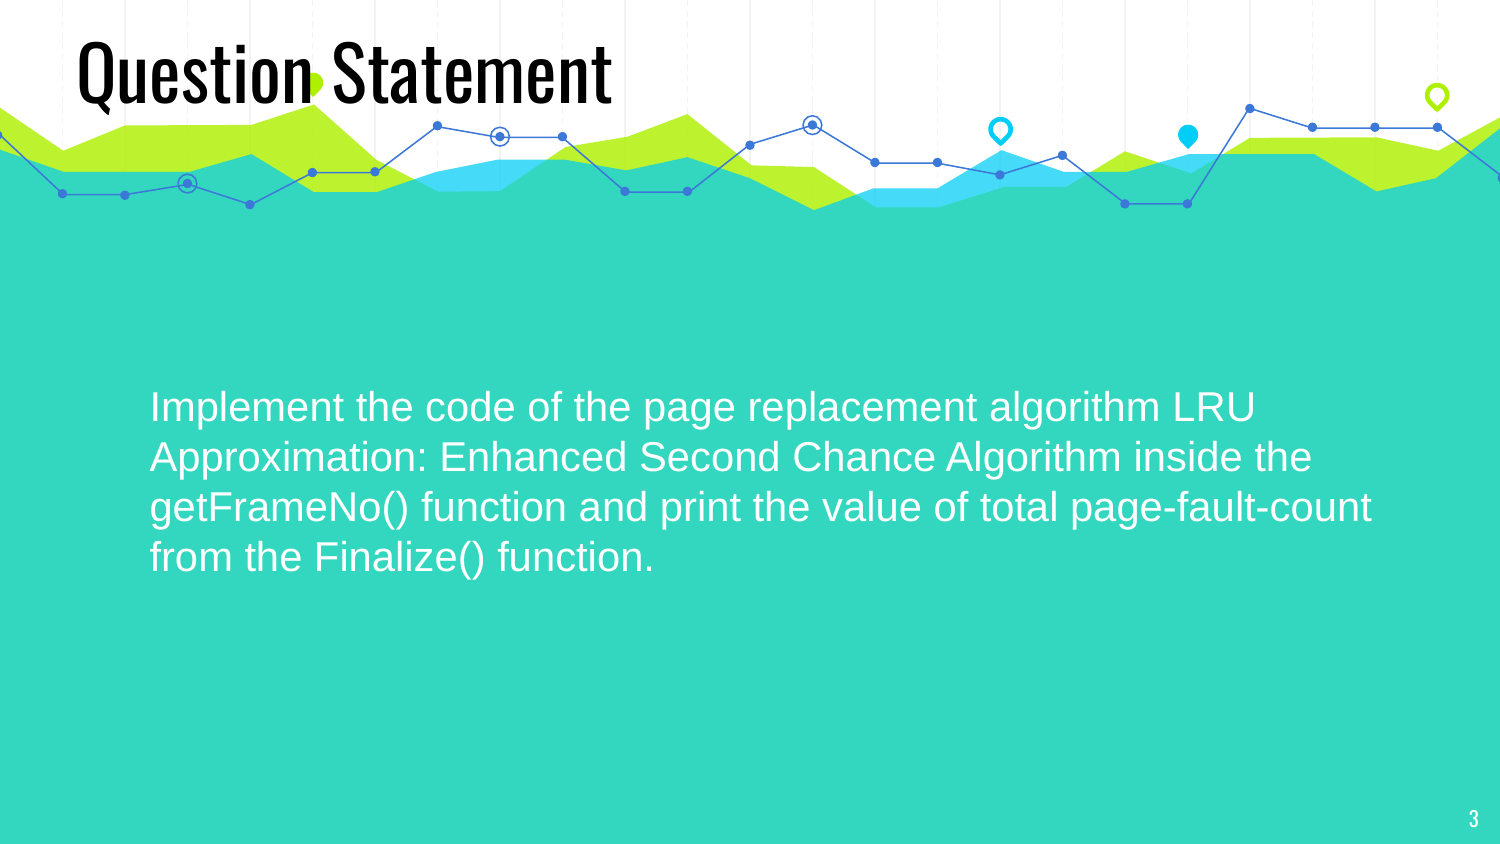

Question Statement
Implement the code of the page replacement algorithm LRU Approximation: Enhanced Second Chance Algorithm inside the getFrameNo() function and print the value of total page-fault-count from the Finalize() function.
3